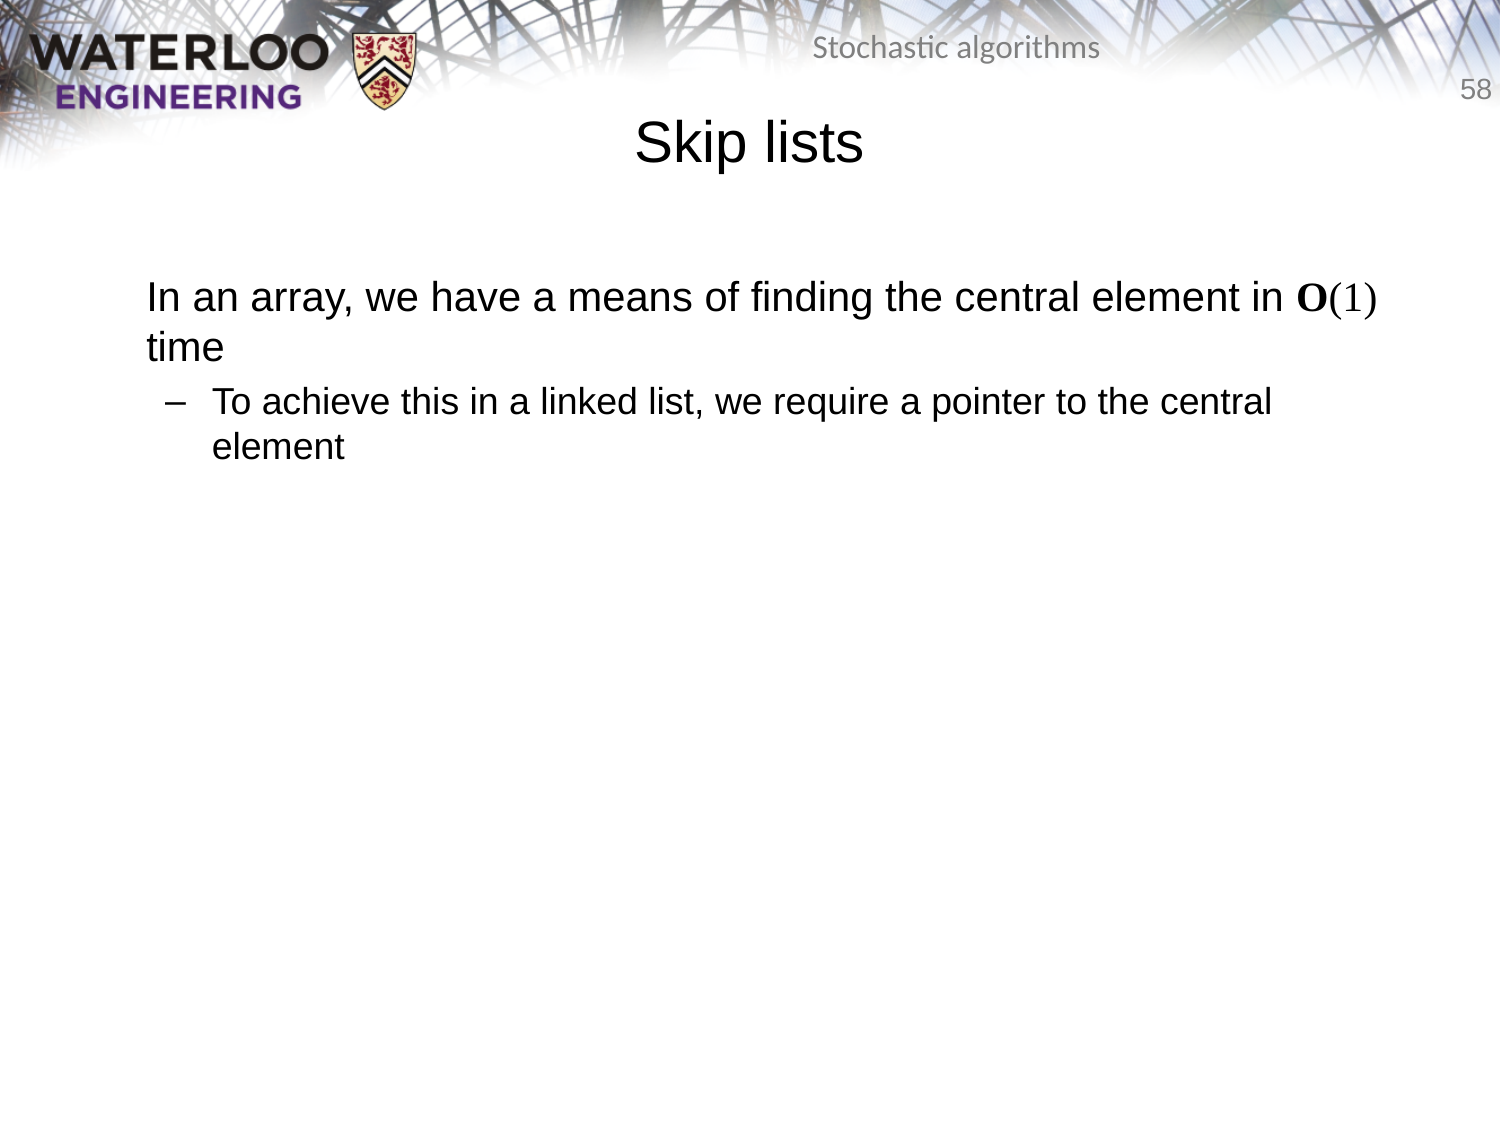

# Skip lists
	In an array, we have a means of finding the central element in O(1) time
To achieve this in a linked list, we require a pointer to the central element